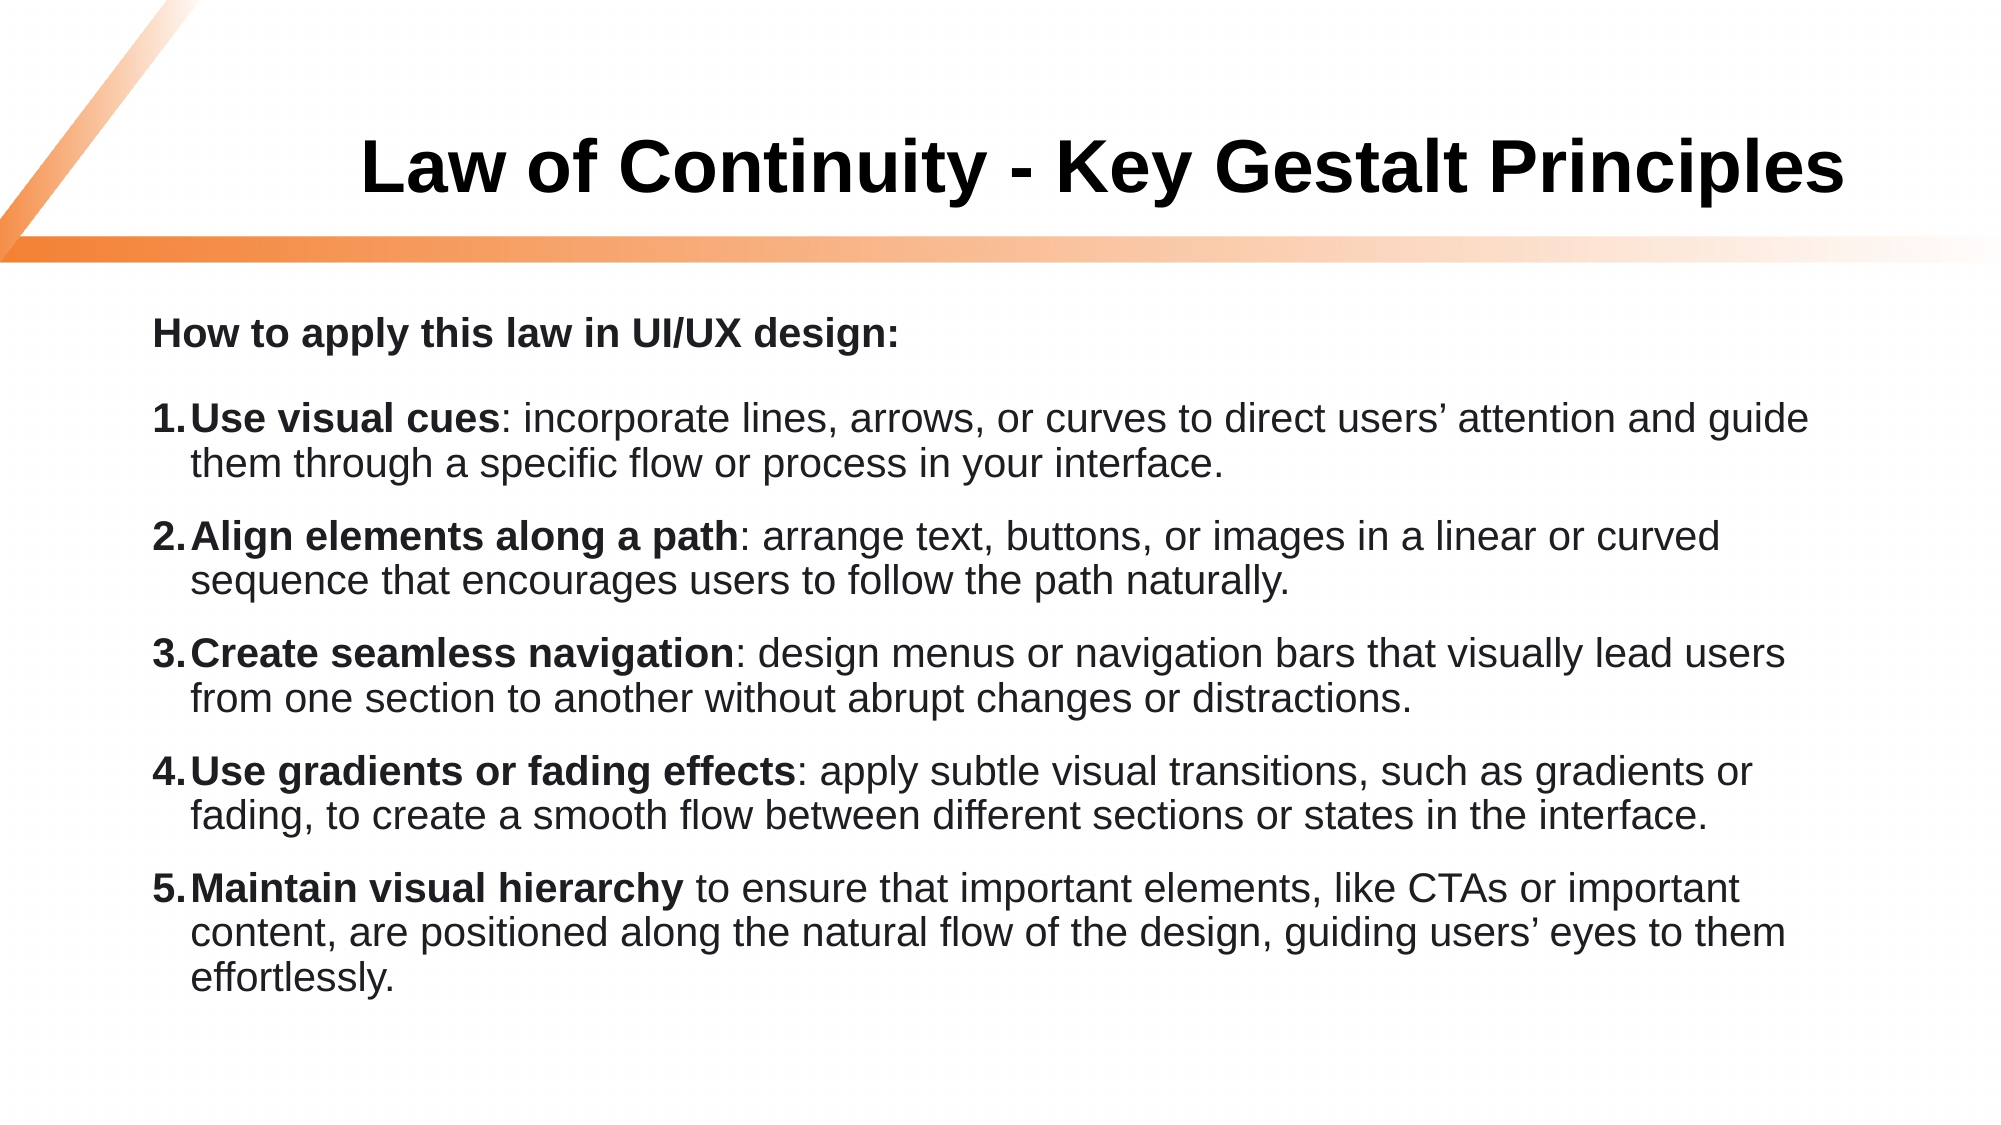

# Law of Continuity - Key Gestalt Principles
How to apply this law in UI/UX design:
Use visual cues: incorporate lines, arrows, or curves to direct users’ attention and guide them through a specific flow or process in your interface.
Align elements along a path: arrange text, buttons, or images in a linear or curved sequence that encourages users to follow the path naturally.
Create seamless navigation: design menus or navigation bars that visually lead users from one section to another without abrupt changes or distractions.
Use gradients or fading effects: apply subtle visual transitions, such as gradients or fading, to create a smooth flow between different sections or states in the interface.
Maintain visual hierarchy to ensure that important elements, like CTAs or important content, are positioned along the natural flow of the design, guiding users’ eyes to them effortlessly.